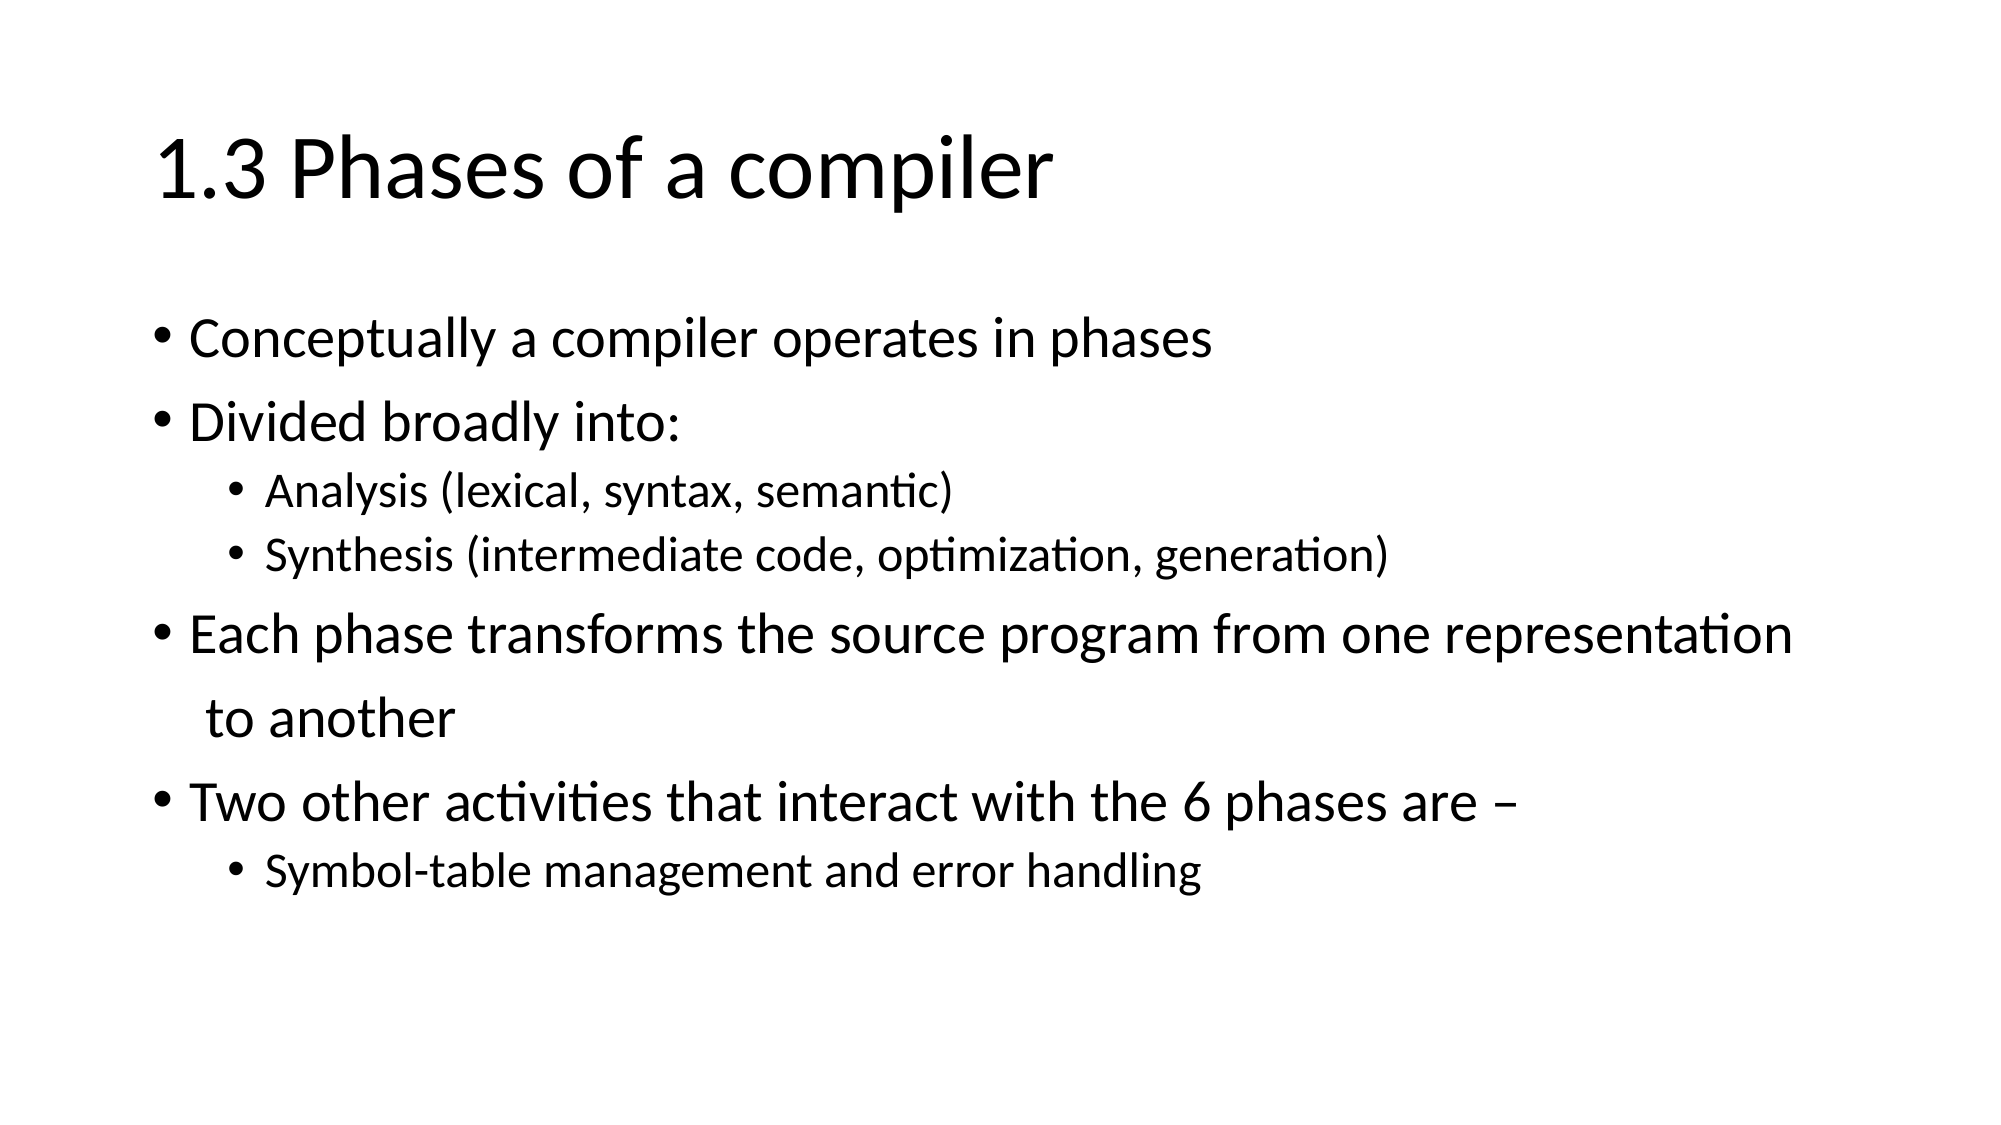

# 1.3 Phases of a compiler
Conceptually a compiler operates in phases
Divided broadly into:
Analysis (lexical, syntax, semantic)
Synthesis (intermediate code, optimization, generation)
Each phase transforms the source program from one representation
    to another
Two other activities that interact with the 6 phases are –
Symbol-table management and error handling